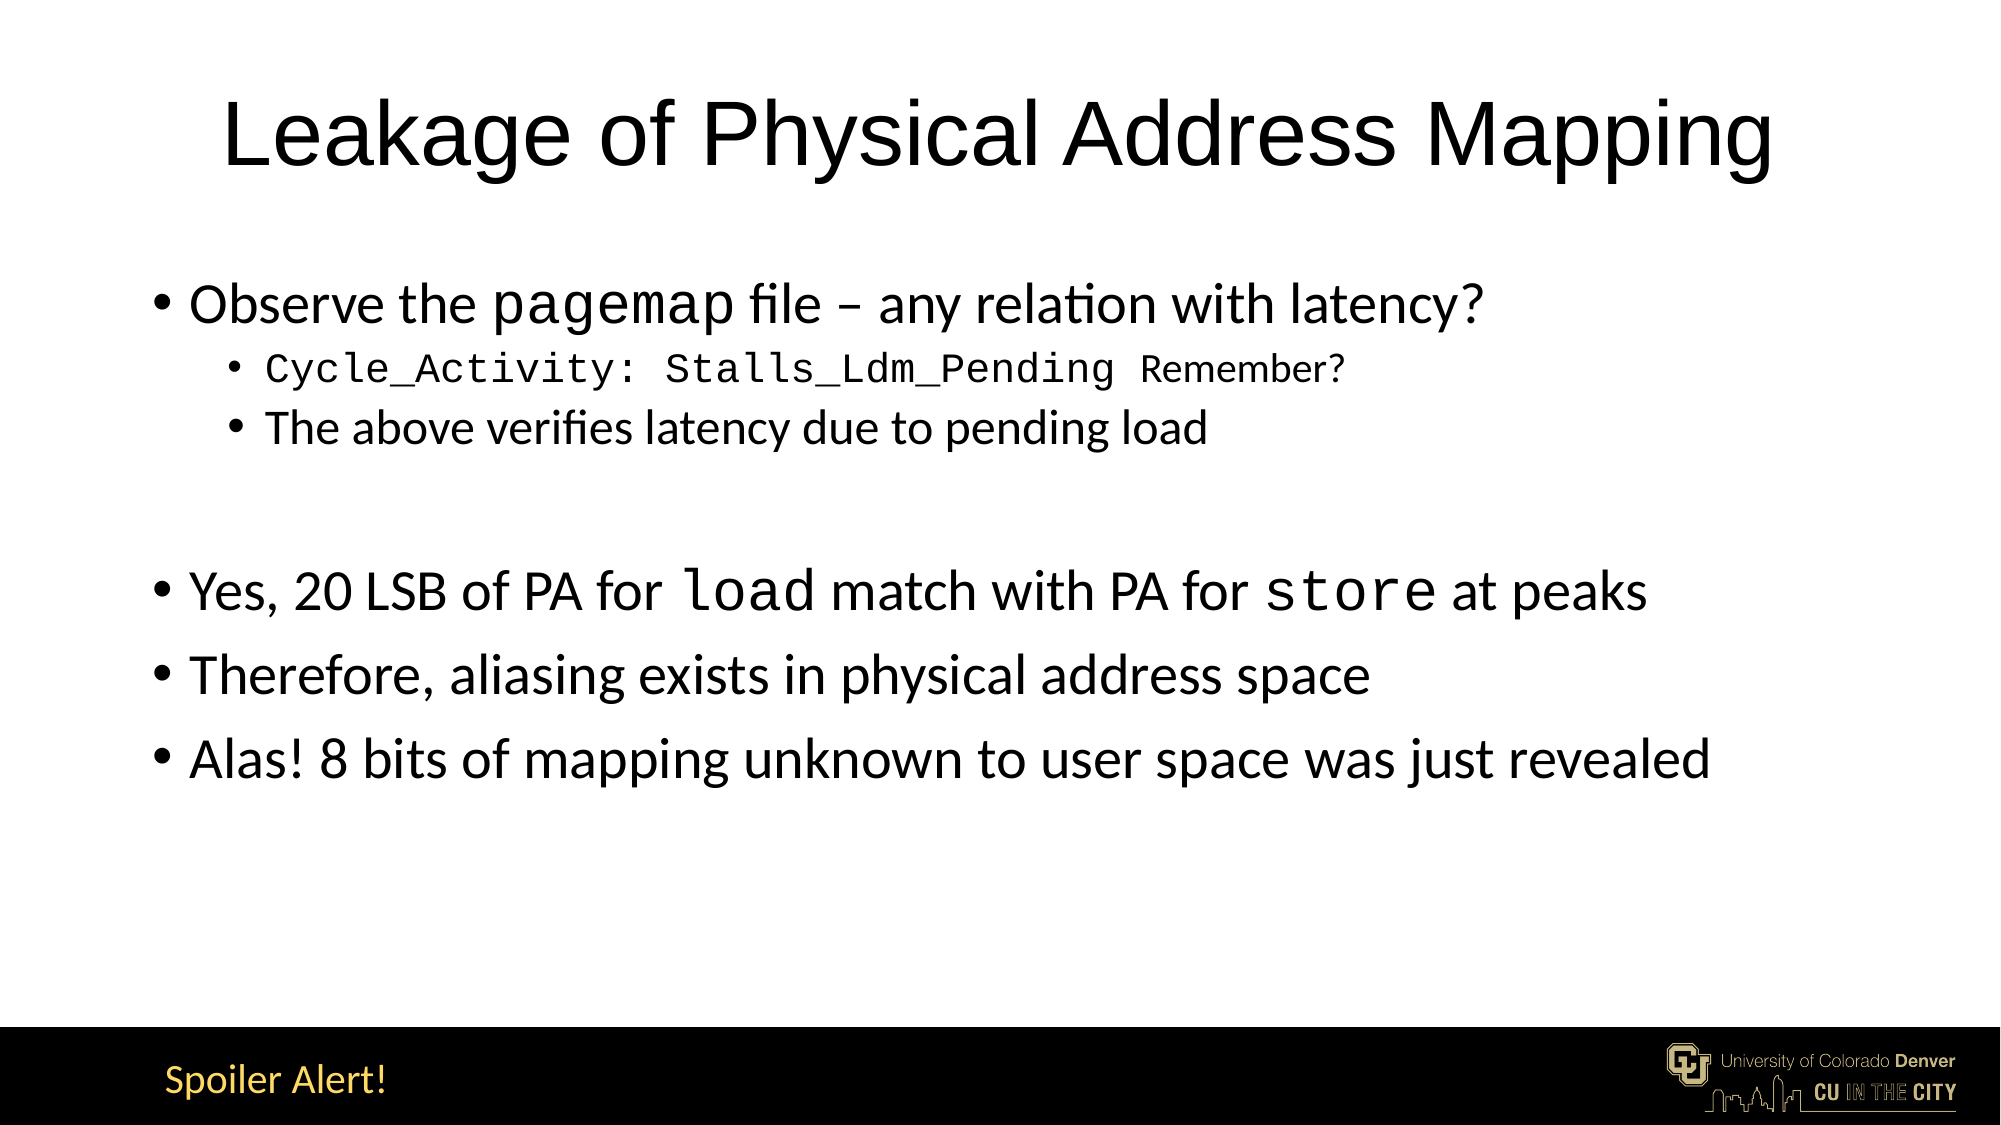

# Leakage of Physical Address Mapping
Observe the pagemap file – any relation with latency?
Cycle_Activity: Stalls_Ldm_Pending Remember?
The above verifies latency due to pending load

Yes, 20 LSB of PA for load match with PA for store at peaks
Therefore, aliasing exists in physical address space
Alas! 8 bits of mapping unknown to user space was just revealed